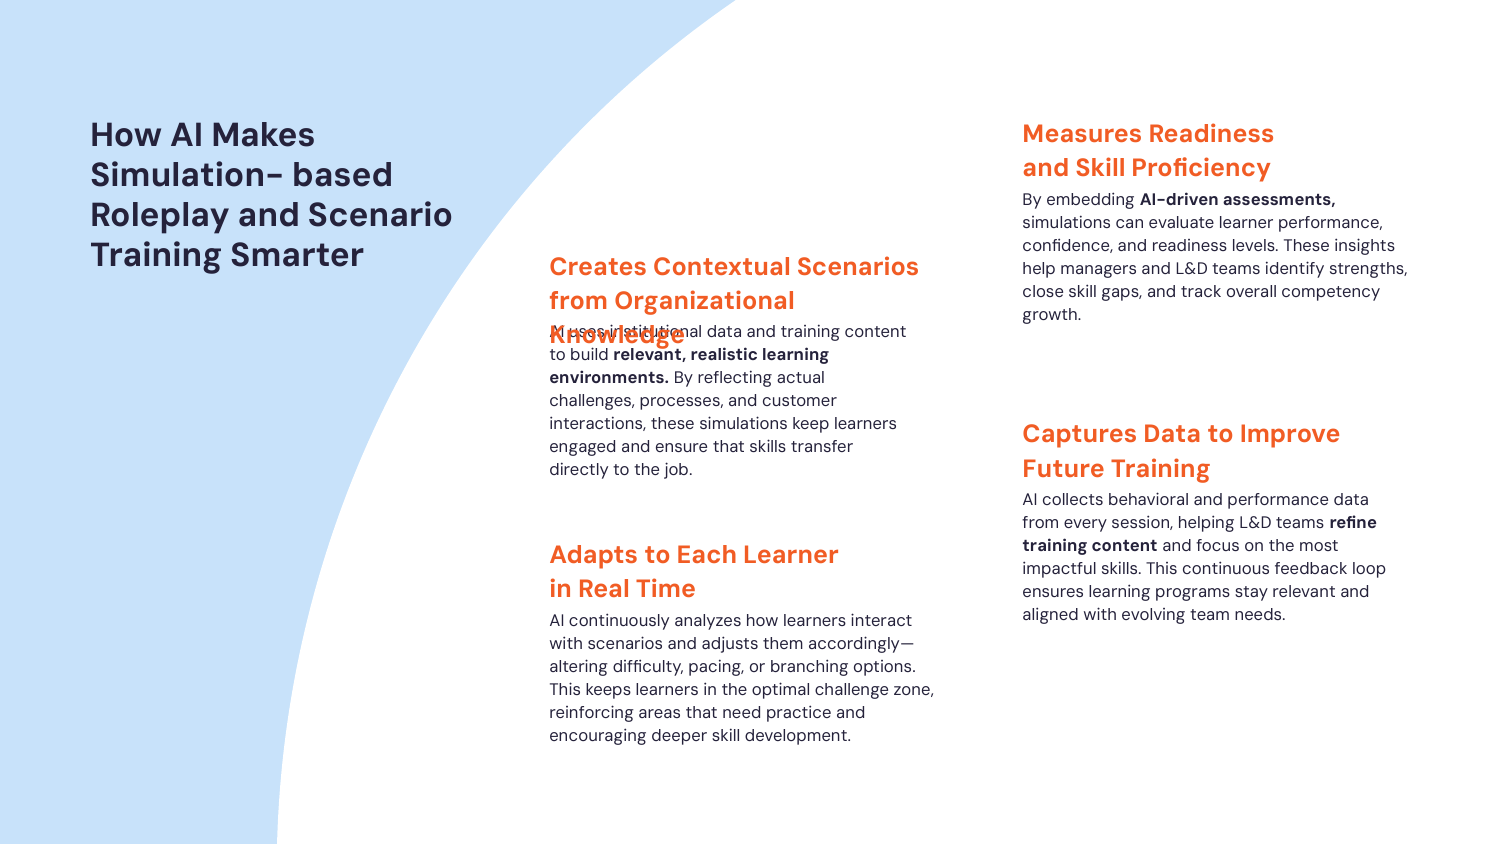

Measures Readiness
and Skill Proficiency
How AI Makes Simulation- based Roleplay and Scenario Training Smarter
By embedding AI-driven assessments, simulations can evaluate learner performance, confidence, and readiness levels. These insights help managers and L&D teams identify strengths, close skill gaps, and track overall competency growth.
Creates Contextual Scenarios from Organizational Knowledge
AI uses institutional data and training content to build relevant, realistic learning environments. By reflecting actual challenges, processes, and customer interactions, these simulations keep learners engaged and ensure that skills transfer directly to the job.
Captures Data to Improve Future Training
AI collects behavioral and performance data from every session, helping L&D teams refine training content and focus on the most impactful skills. This continuous feedback loop ensures learning programs stay relevant and aligned with evolving team needs.
Adapts to Each Learner
in Real Time
AI continuously analyzes how learners interact with scenarios and adjusts them accordingly—altering difficulty, pacing, or branching options. This keeps learners in the optimal challenge zone, reinforcing areas that need practice and encouraging deeper skill development.